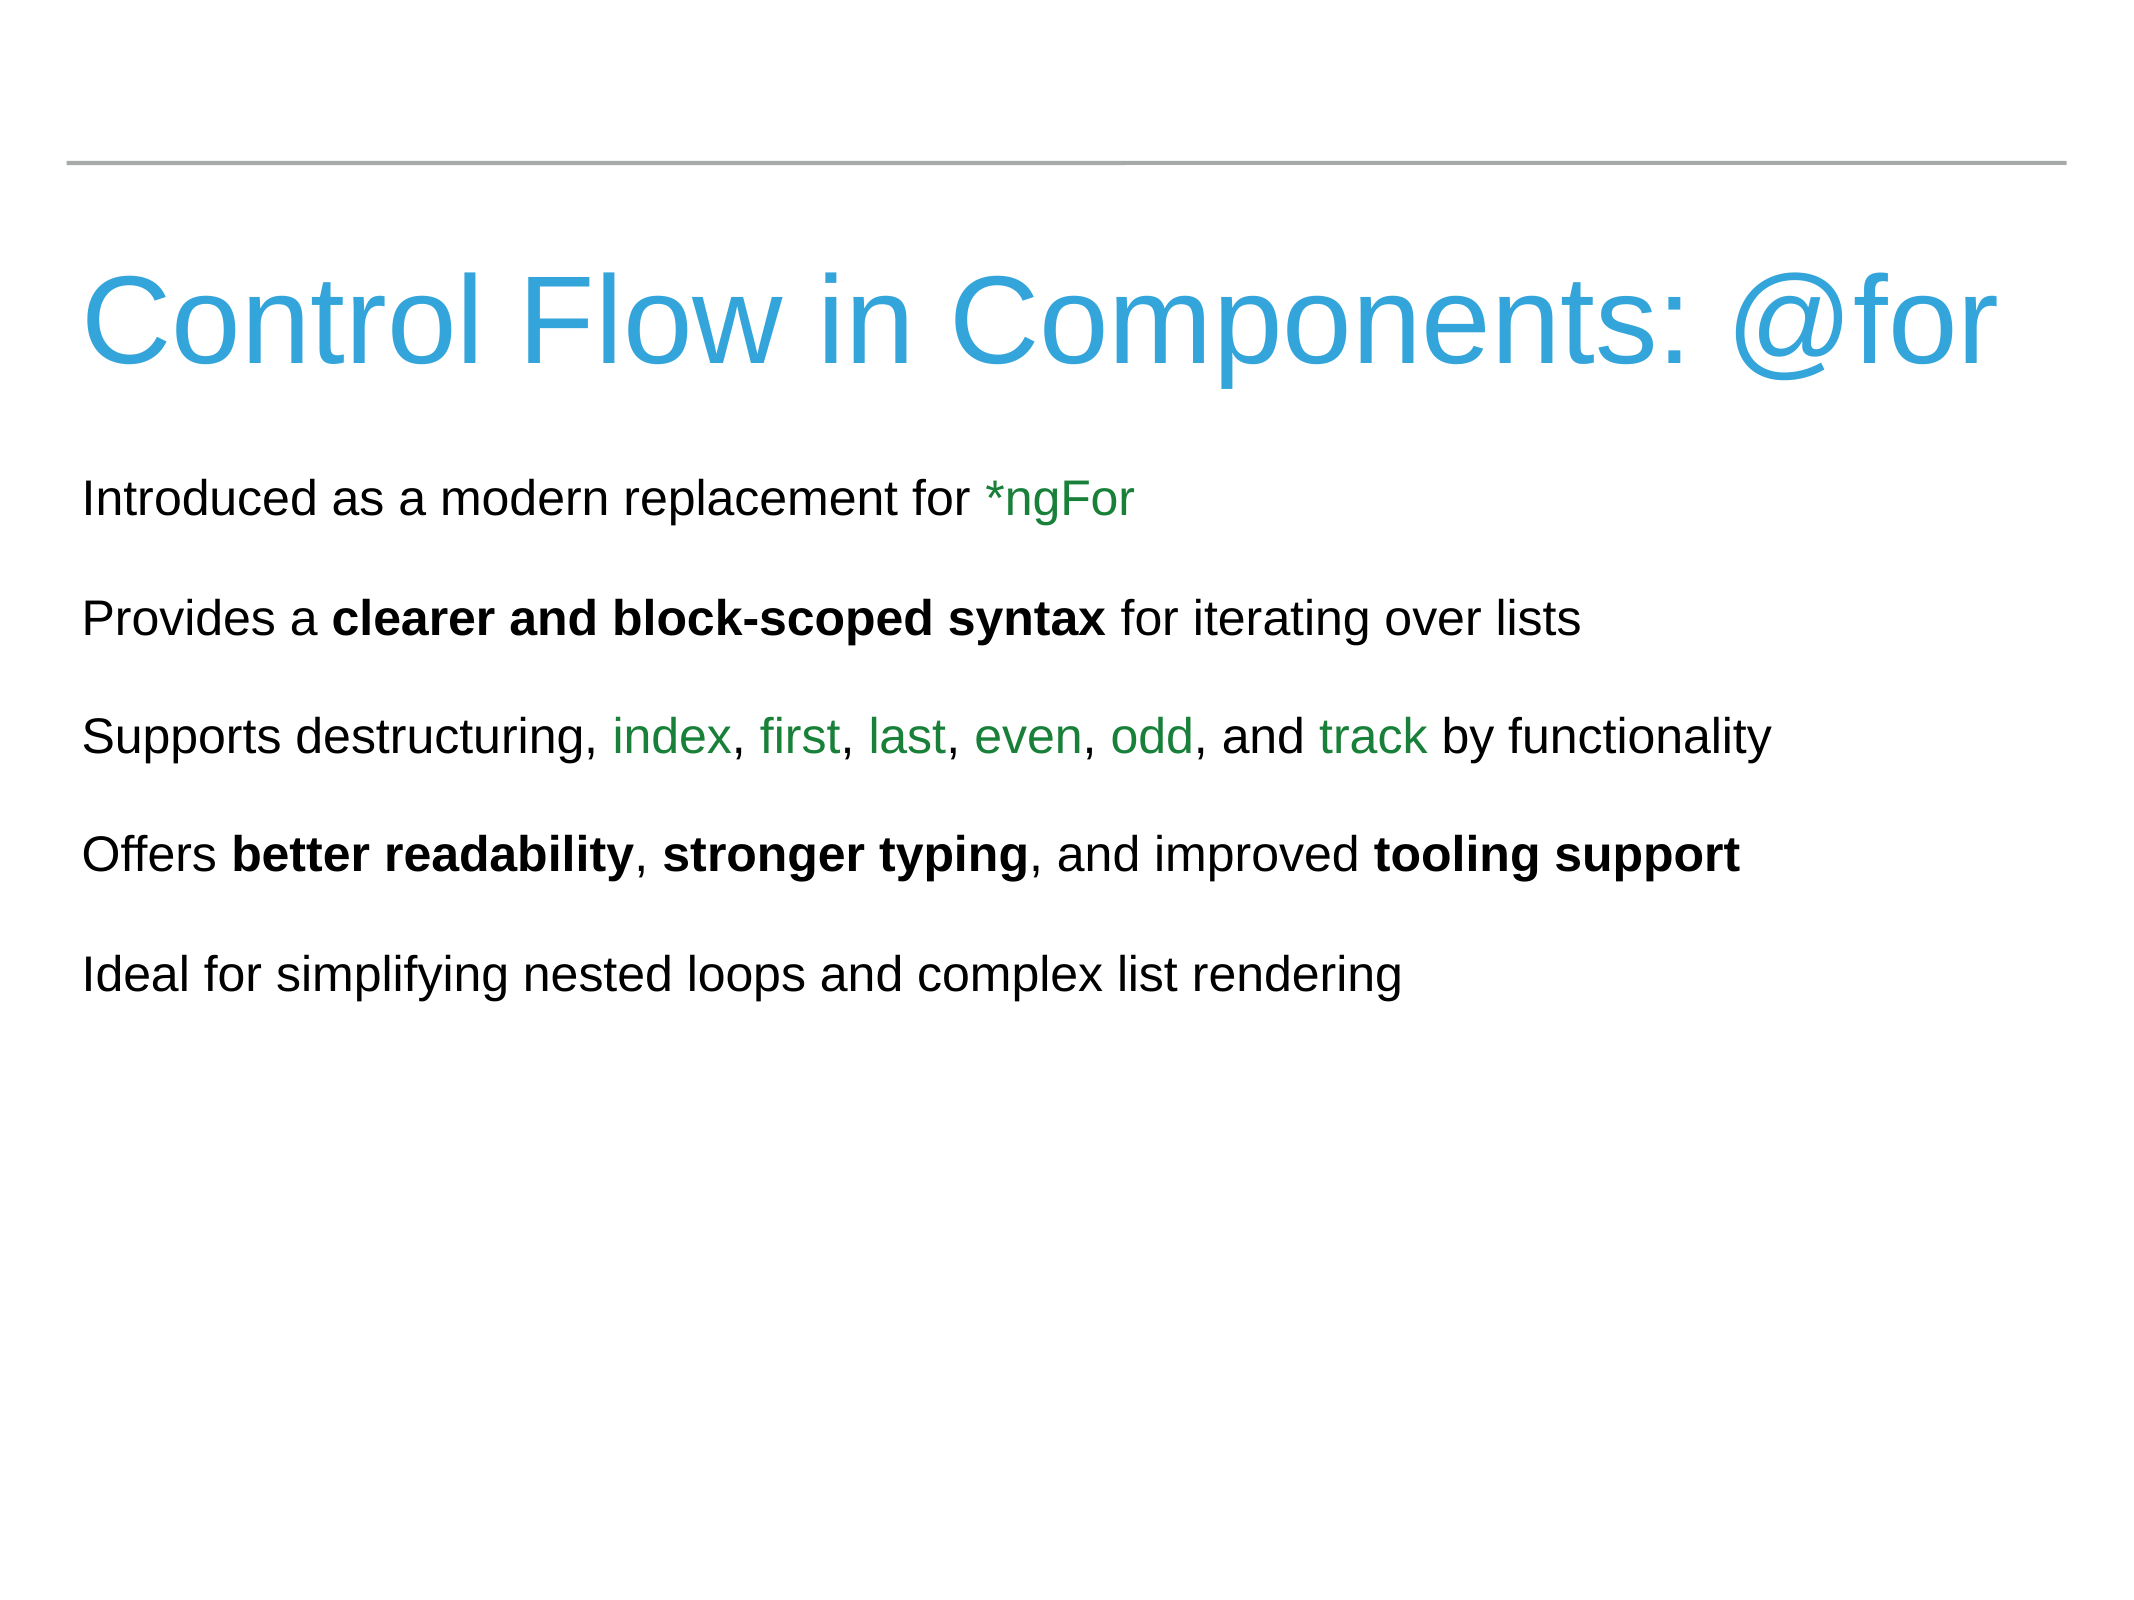

# Control Flow in Components: @for
Introduced as a modern replacement for *ngFor
Provides a clearer and block-scoped syntax for iterating over lists
Supports destructuring, index, first, last, even, odd, and track by functionality
Offers better readability, stronger typing, and improved tooling support
Ideal for simplifying nested loops and complex list rendering